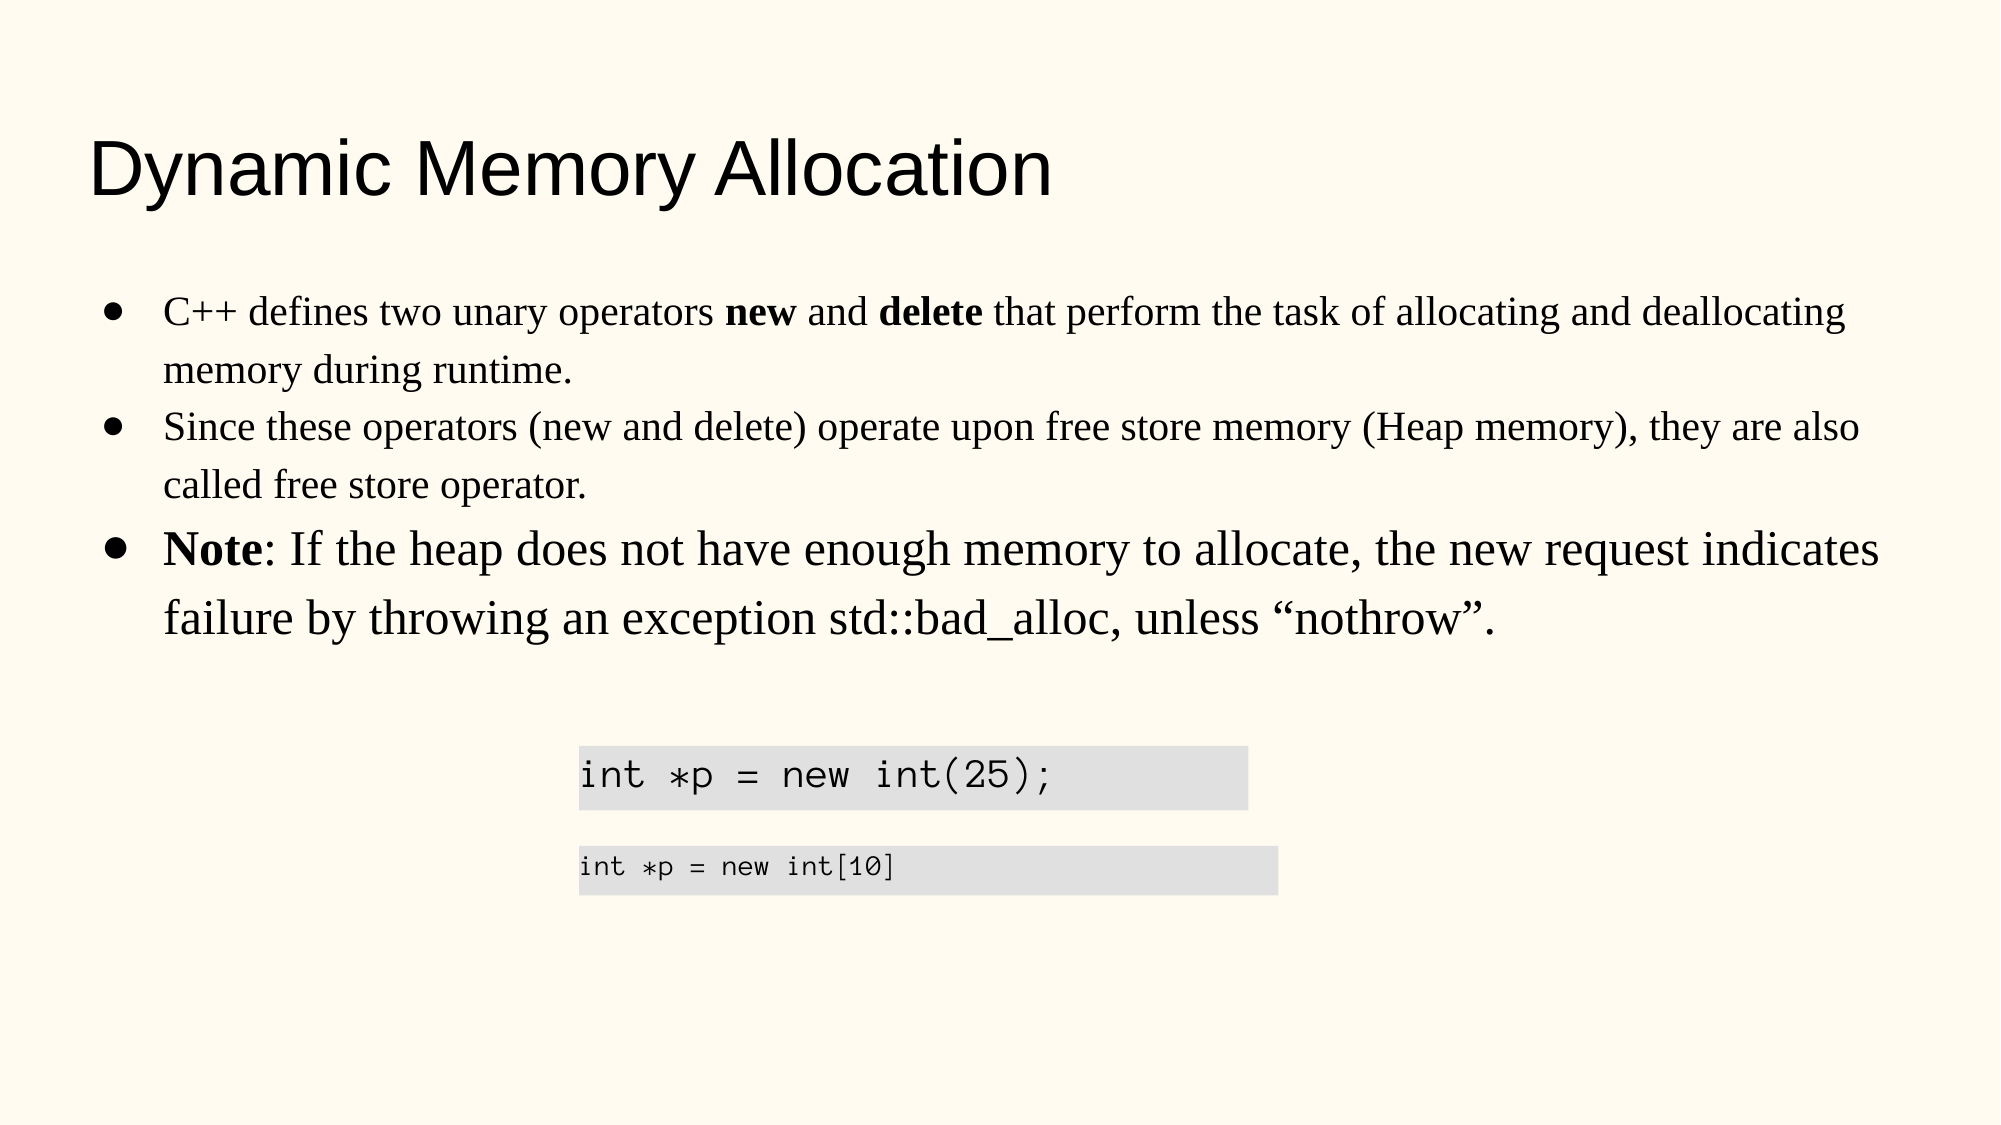

# Dynamic Memory Allocation
C++ defines two unary operators new and delete that perform the task of allocating and deallocating memory during runtime.
Since these operators (new and delete) operate upon free store memory (Heap memory), they are also called free store operator.
Note: If the heap does not have enough memory to allocate, the new request indicates failure by throwing an exception std::bad_alloc, unless “nothrow”.

int *p = new int(25);
int *p = new int[10]